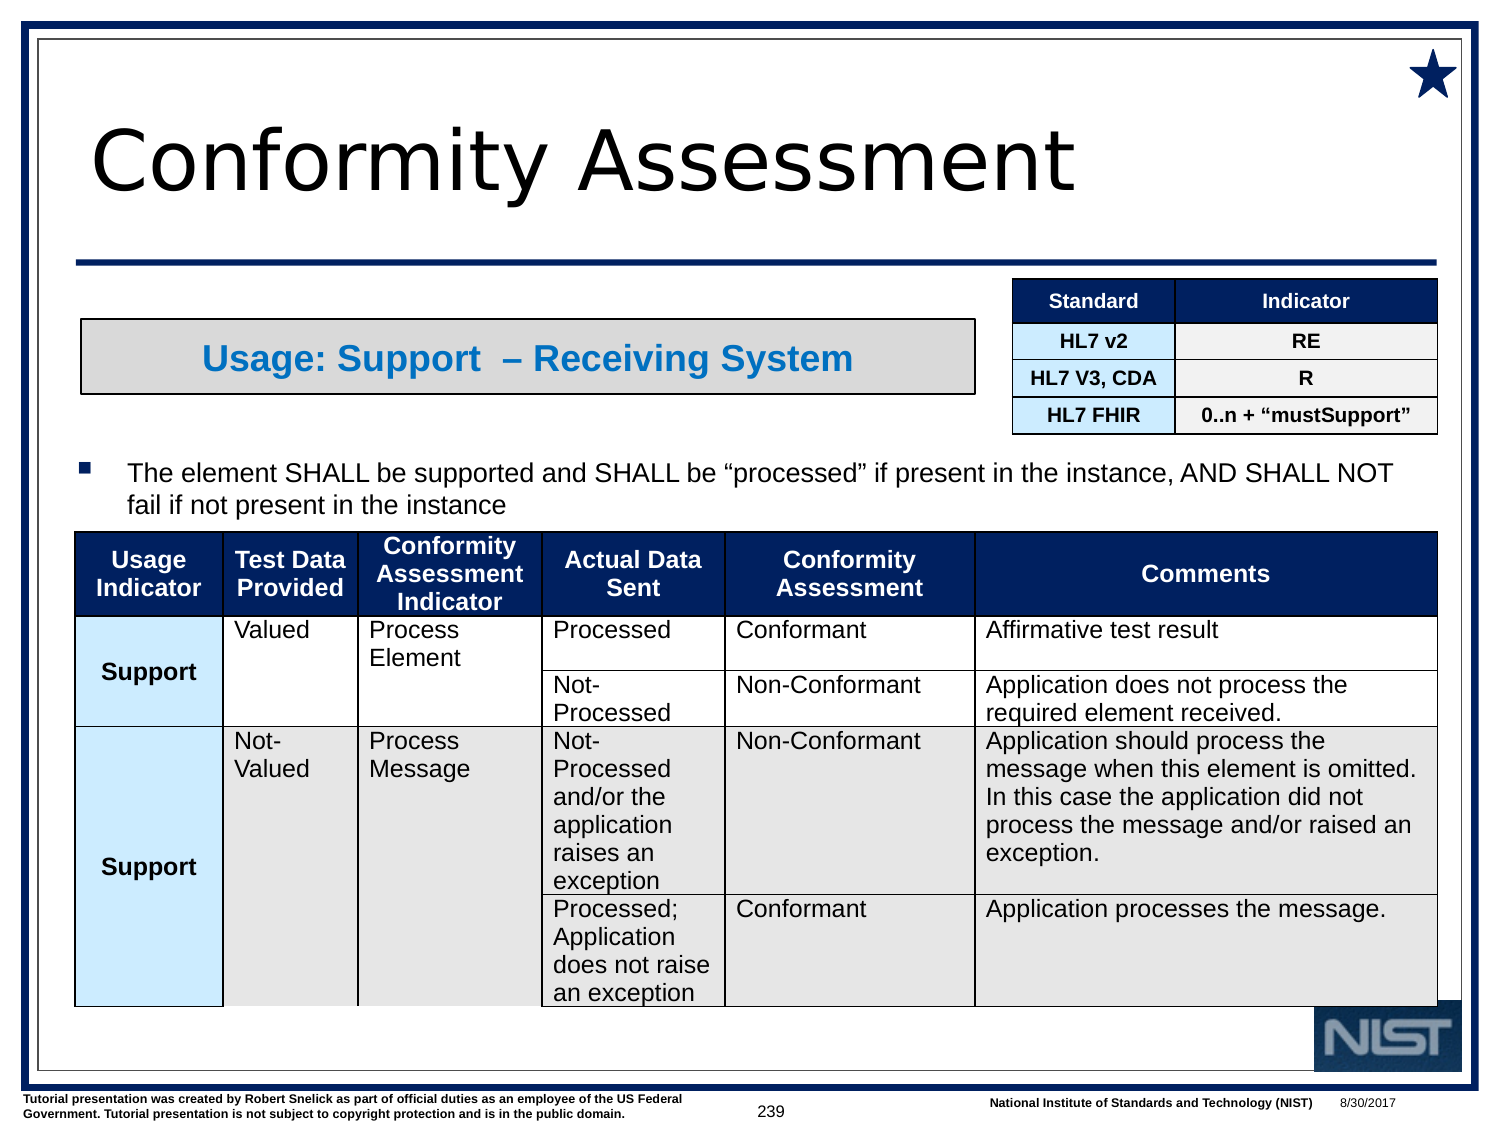

# Conformity Assessment
| Standard | Indicator |
| --- | --- |
| HL7 v2 | RE |
| HL7 V3, CDA | R |
| HL7 FHIR | 0..n + “mustSupport” |
Usage: Support  – Receiving System
The element SHALL be supported and SHALL be “processed” if present in the instance, AND SHALL NOT fail if not present in the instance
| Usage Indi­cator | Test Data Provided | Conformity Assessment Indicator | Actual Data Sent | Conformity Assessment | Comments |
| --- | --- | --- | --- | --- | --- |
| Support | Valued | Process Element | Processed | Conformant | Affirmative test result |
|  |  |  | Not-Processed | Non-Conformant | Application does not process the required element received. |
| Support | Not-Valued | Process Message | Not-Processed and/or the application raises an exception | Non-Conformant | Application should process the message when this element is omitted. In this case the application did not process the message and/or raised an exception. |
|  |  |  | Processed; Application does not raise an exception | Conformant | Application processes the message. |
239
8/30/2017